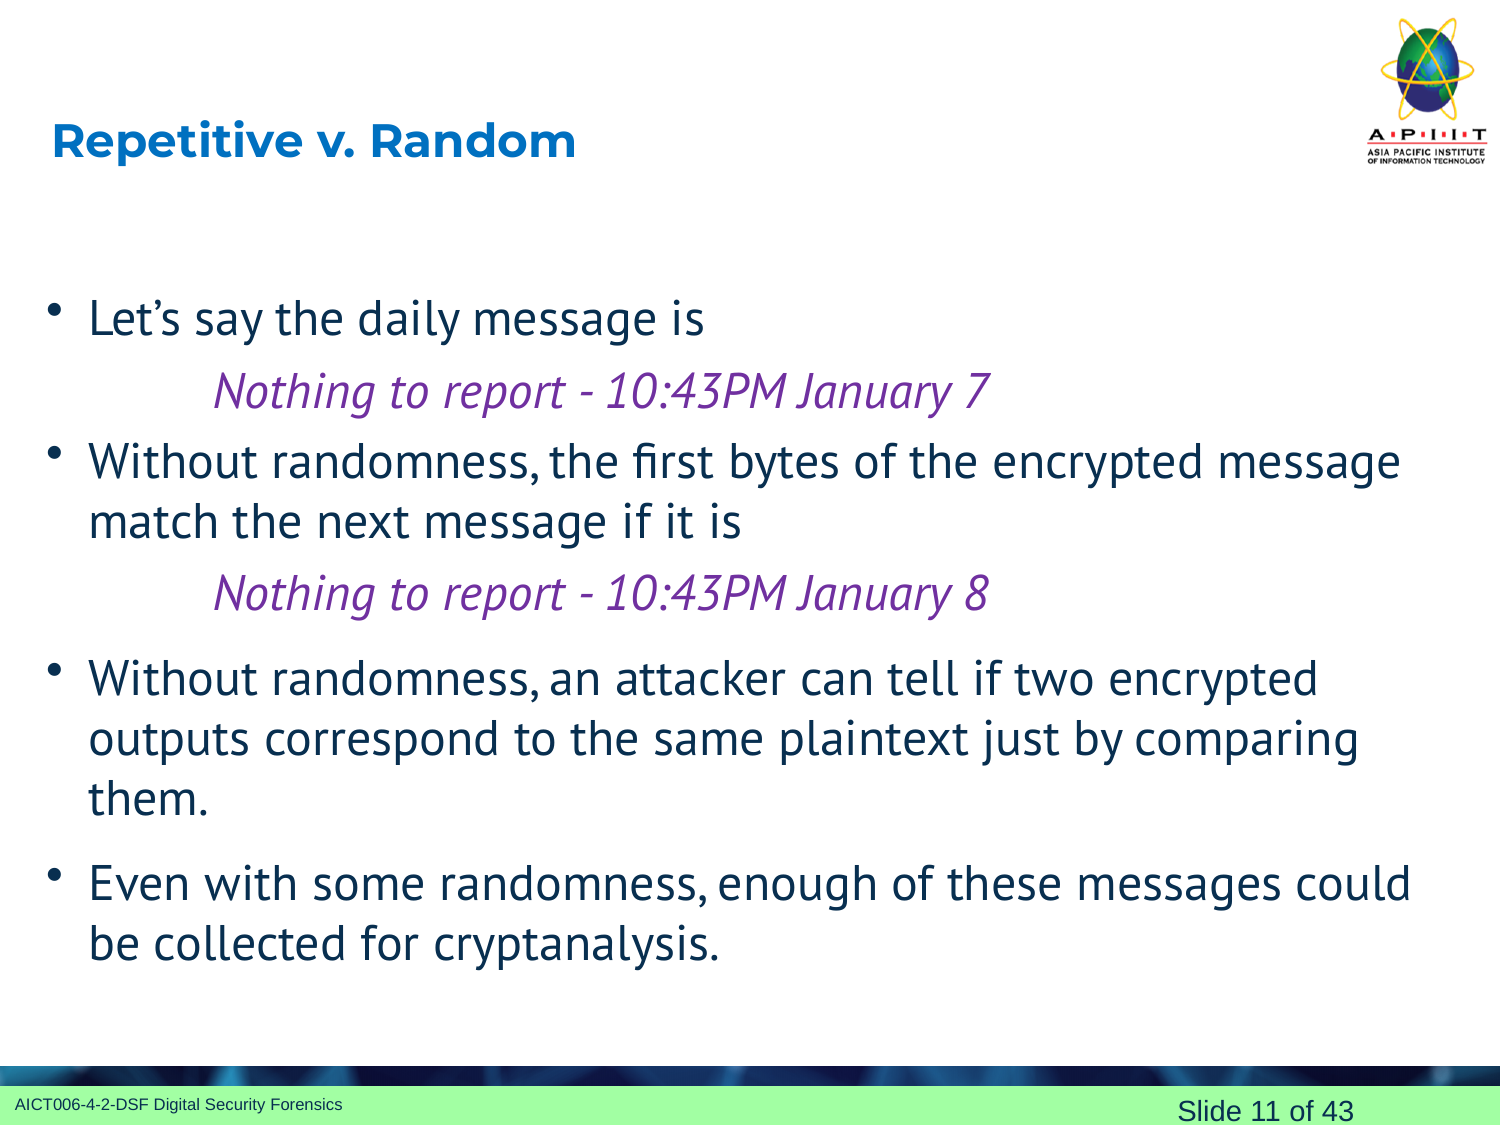

# Repetitive v. Random
Let’s say the daily message is
	Nothing to report - 10:43PM January 7
Without randomness, the first bytes of the encrypted message match the next message if it is
	Nothing to report - 10:43PM January 8
Without randomness, an attacker can tell if two encrypted outputs correspond to the same plaintext just by comparing them.
Even with some randomness, enough of these messages could be collected for cryptanalysis.

Slide 11 of 43